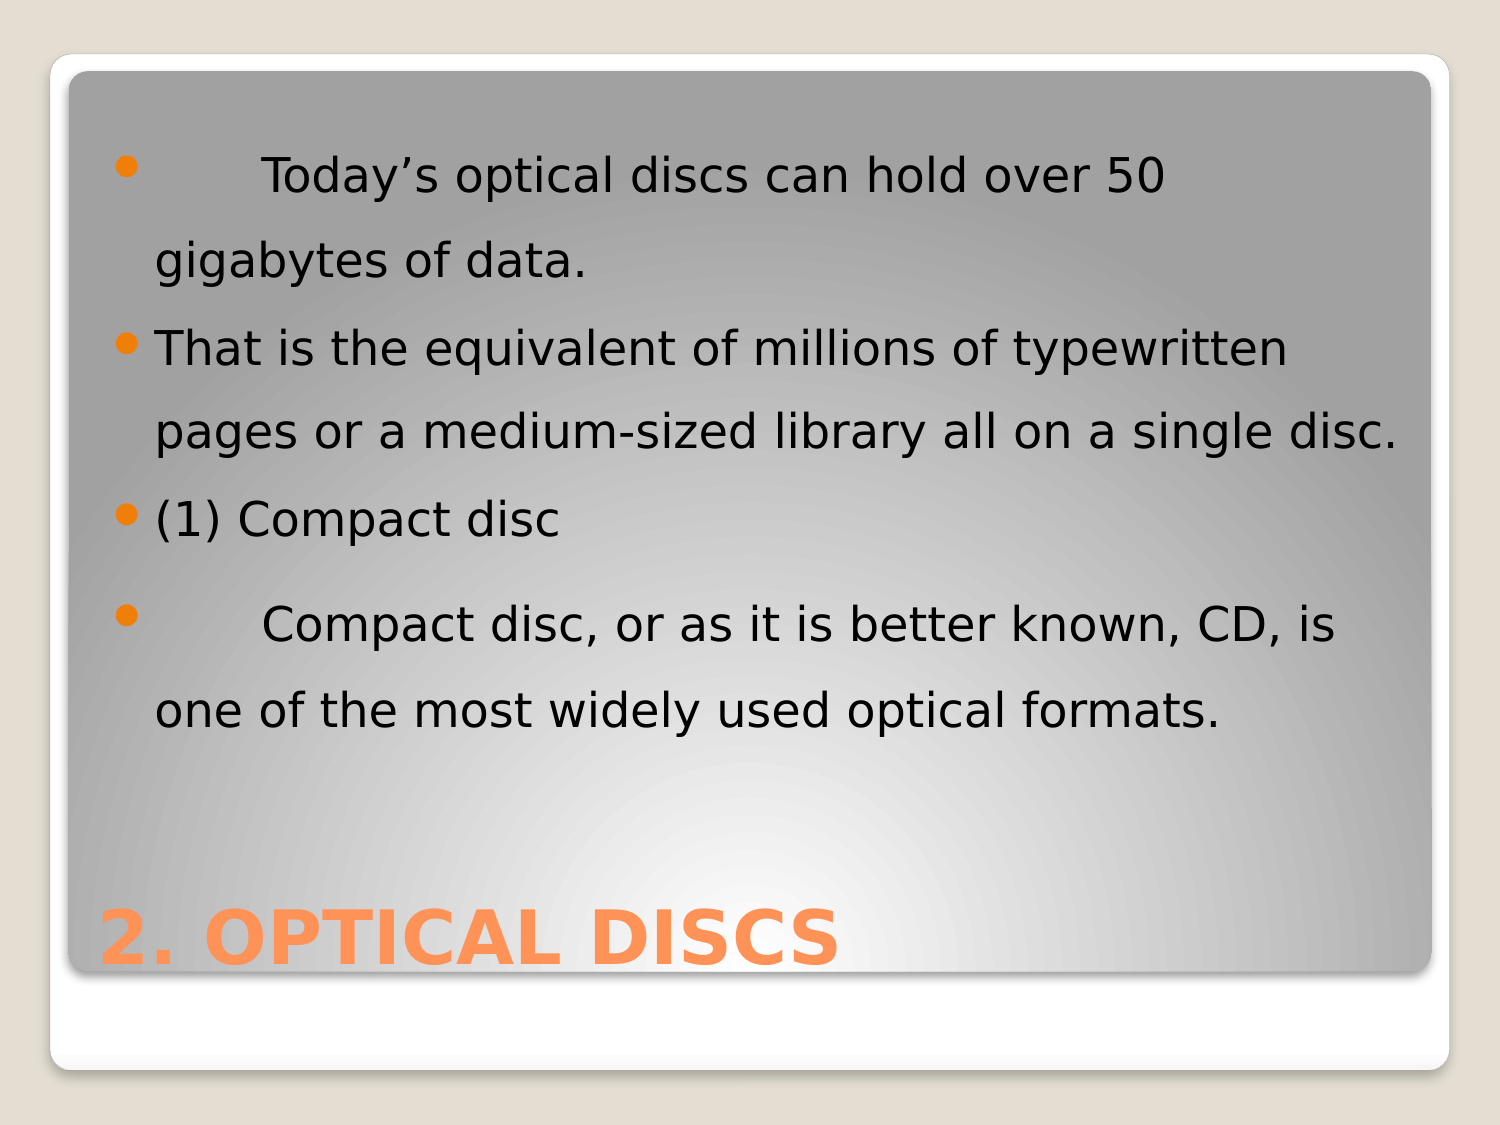

Today’s optical discs can hold over 50 gigabytes of data.
That is the equivalent of millions of typewritten pages or a medium-sized library all on a single disc.
(1) Compact disc
　　Compact disc, or as it is better known, CD, is one of the most widely used optical formats.

# 2. OPTICAL DISCS